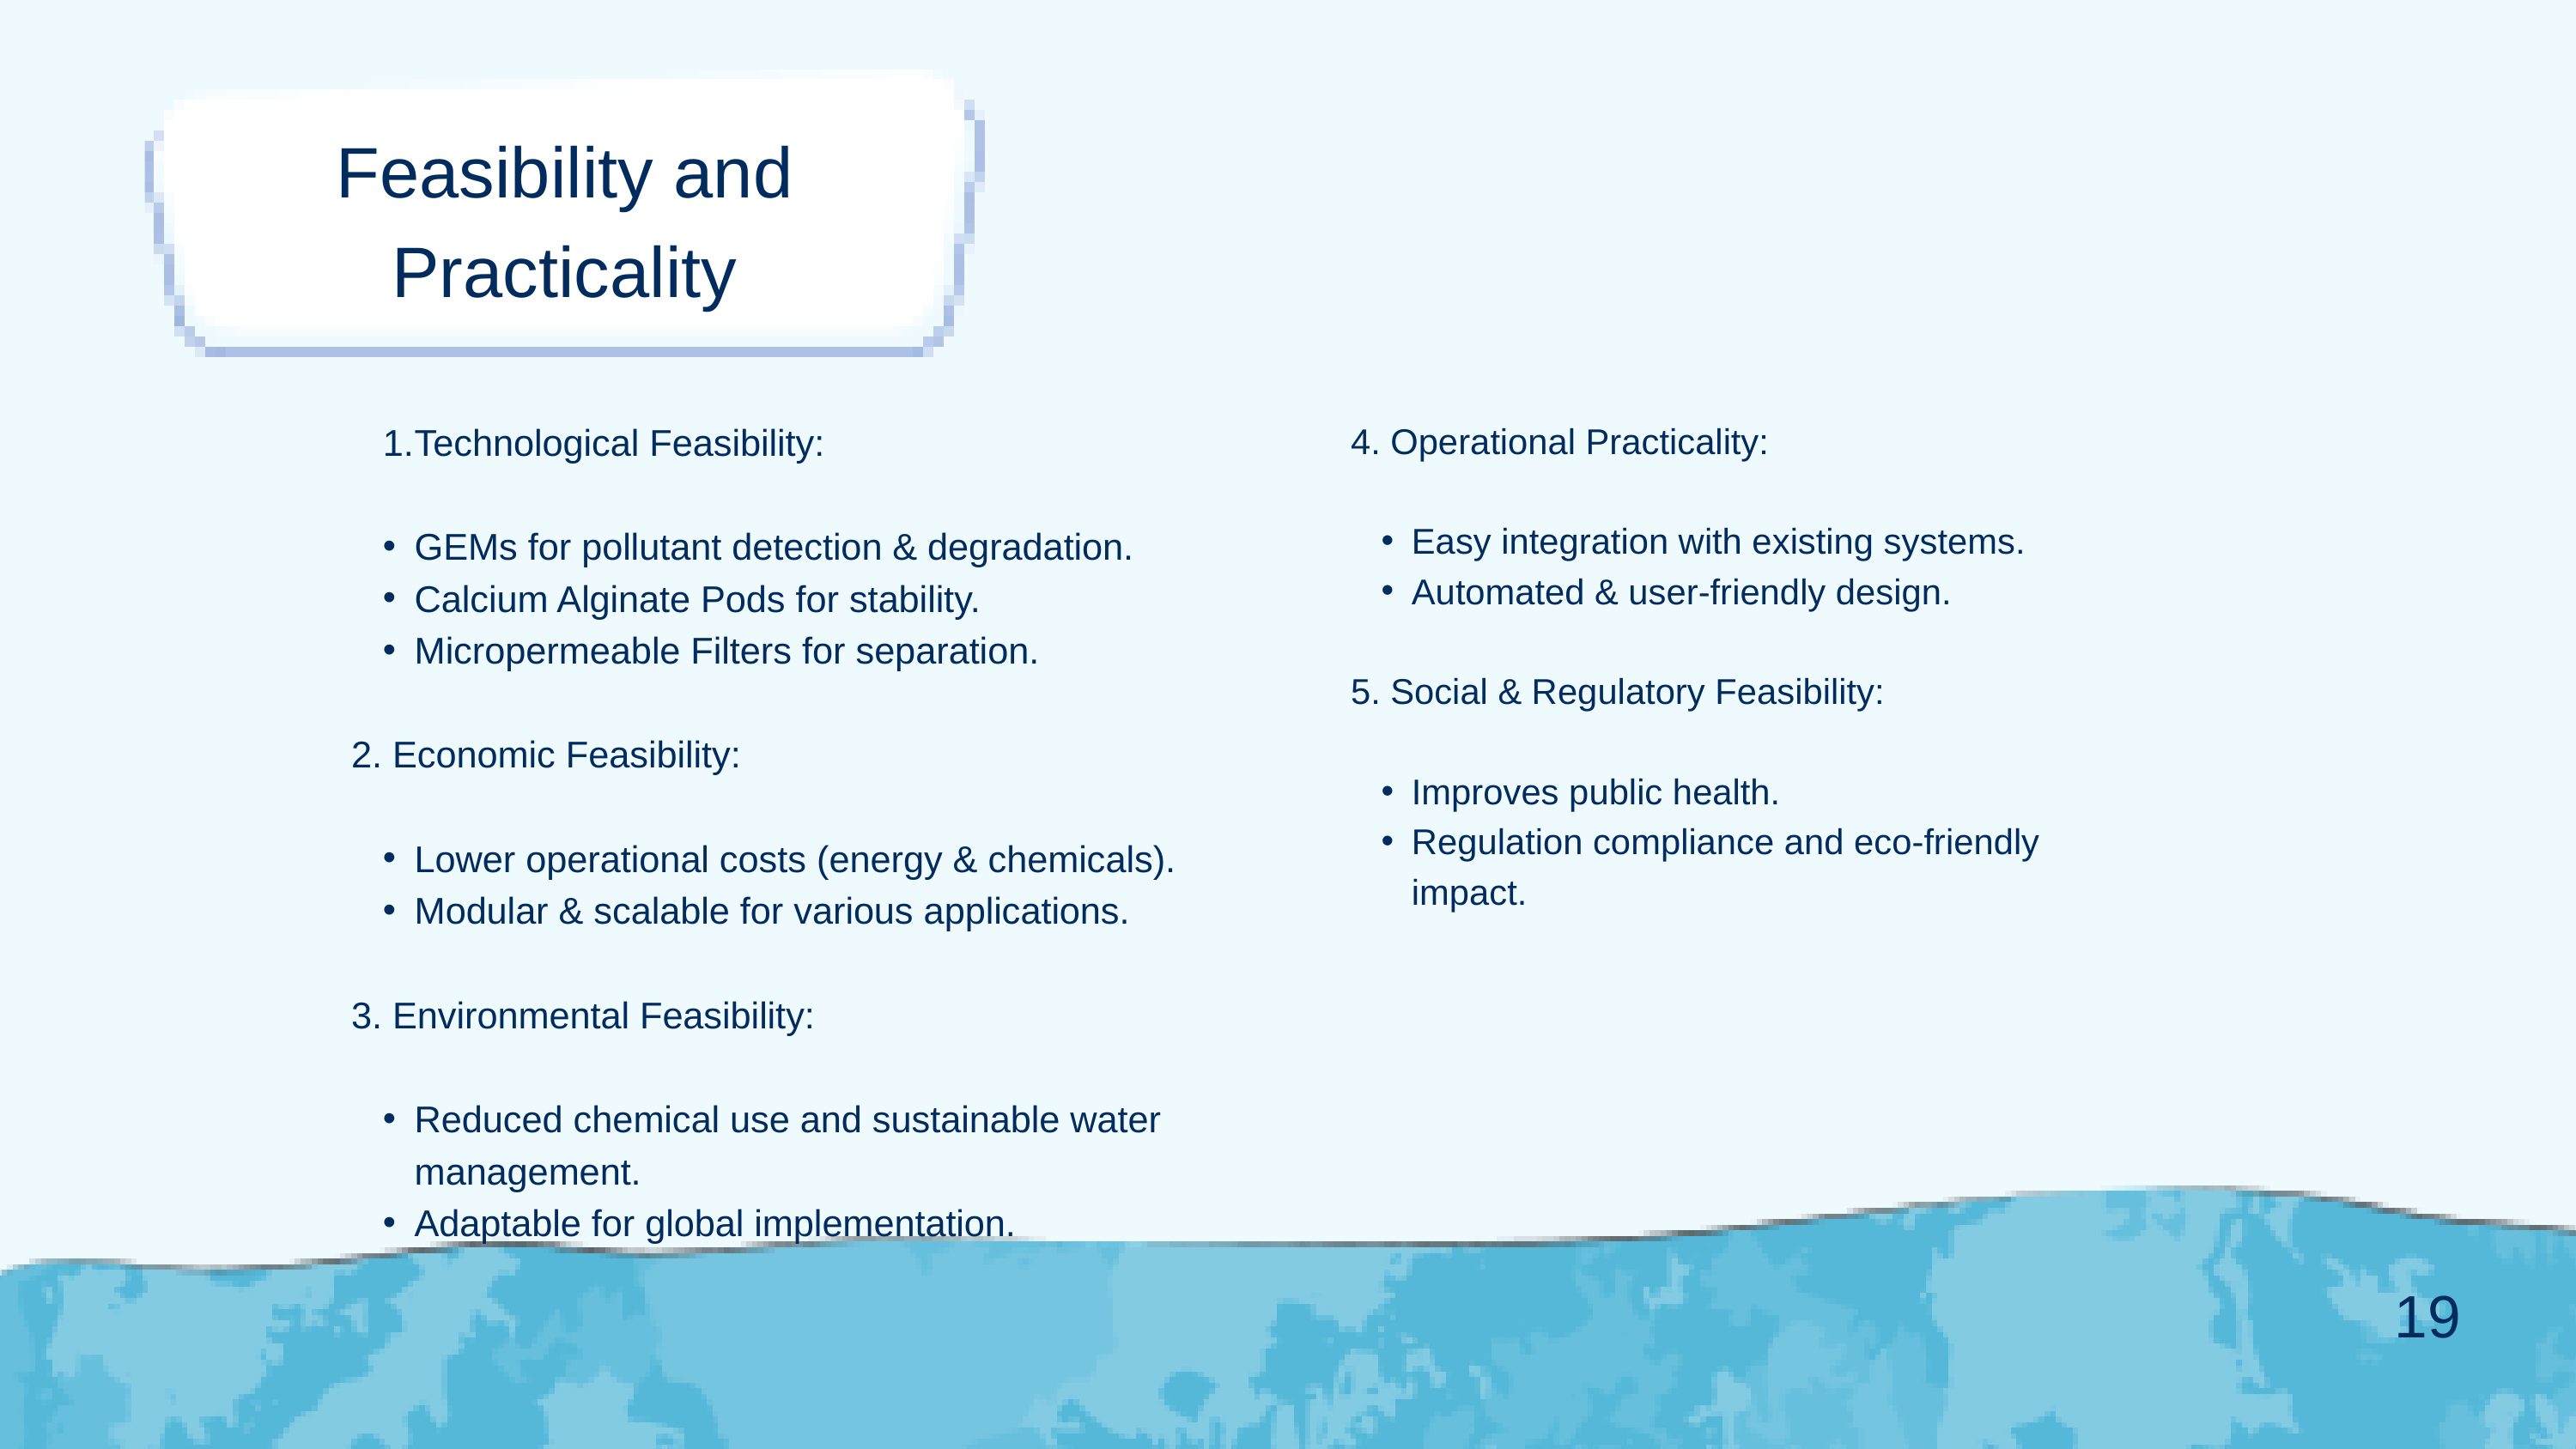

Feasibility and Practicality
Technological Feasibility:

GEMs for pollutant detection & degradation.
Calcium Alginate Pods for stability.
Micropermeable Filters for separation.

2. Economic Feasibility:

Lower operational costs (energy & chemicals).
Modular & scalable for various applications.

3. Environmental Feasibility:

Reduced chemical use and sustainable water management.
Adaptable for global implementation.

4. Operational Practicality:

Easy integration with existing systems.
Automated & user-friendly design.

5. Social & Regulatory Feasibility:

Improves public health.
Regulation compliance and eco-friendly impact.

19